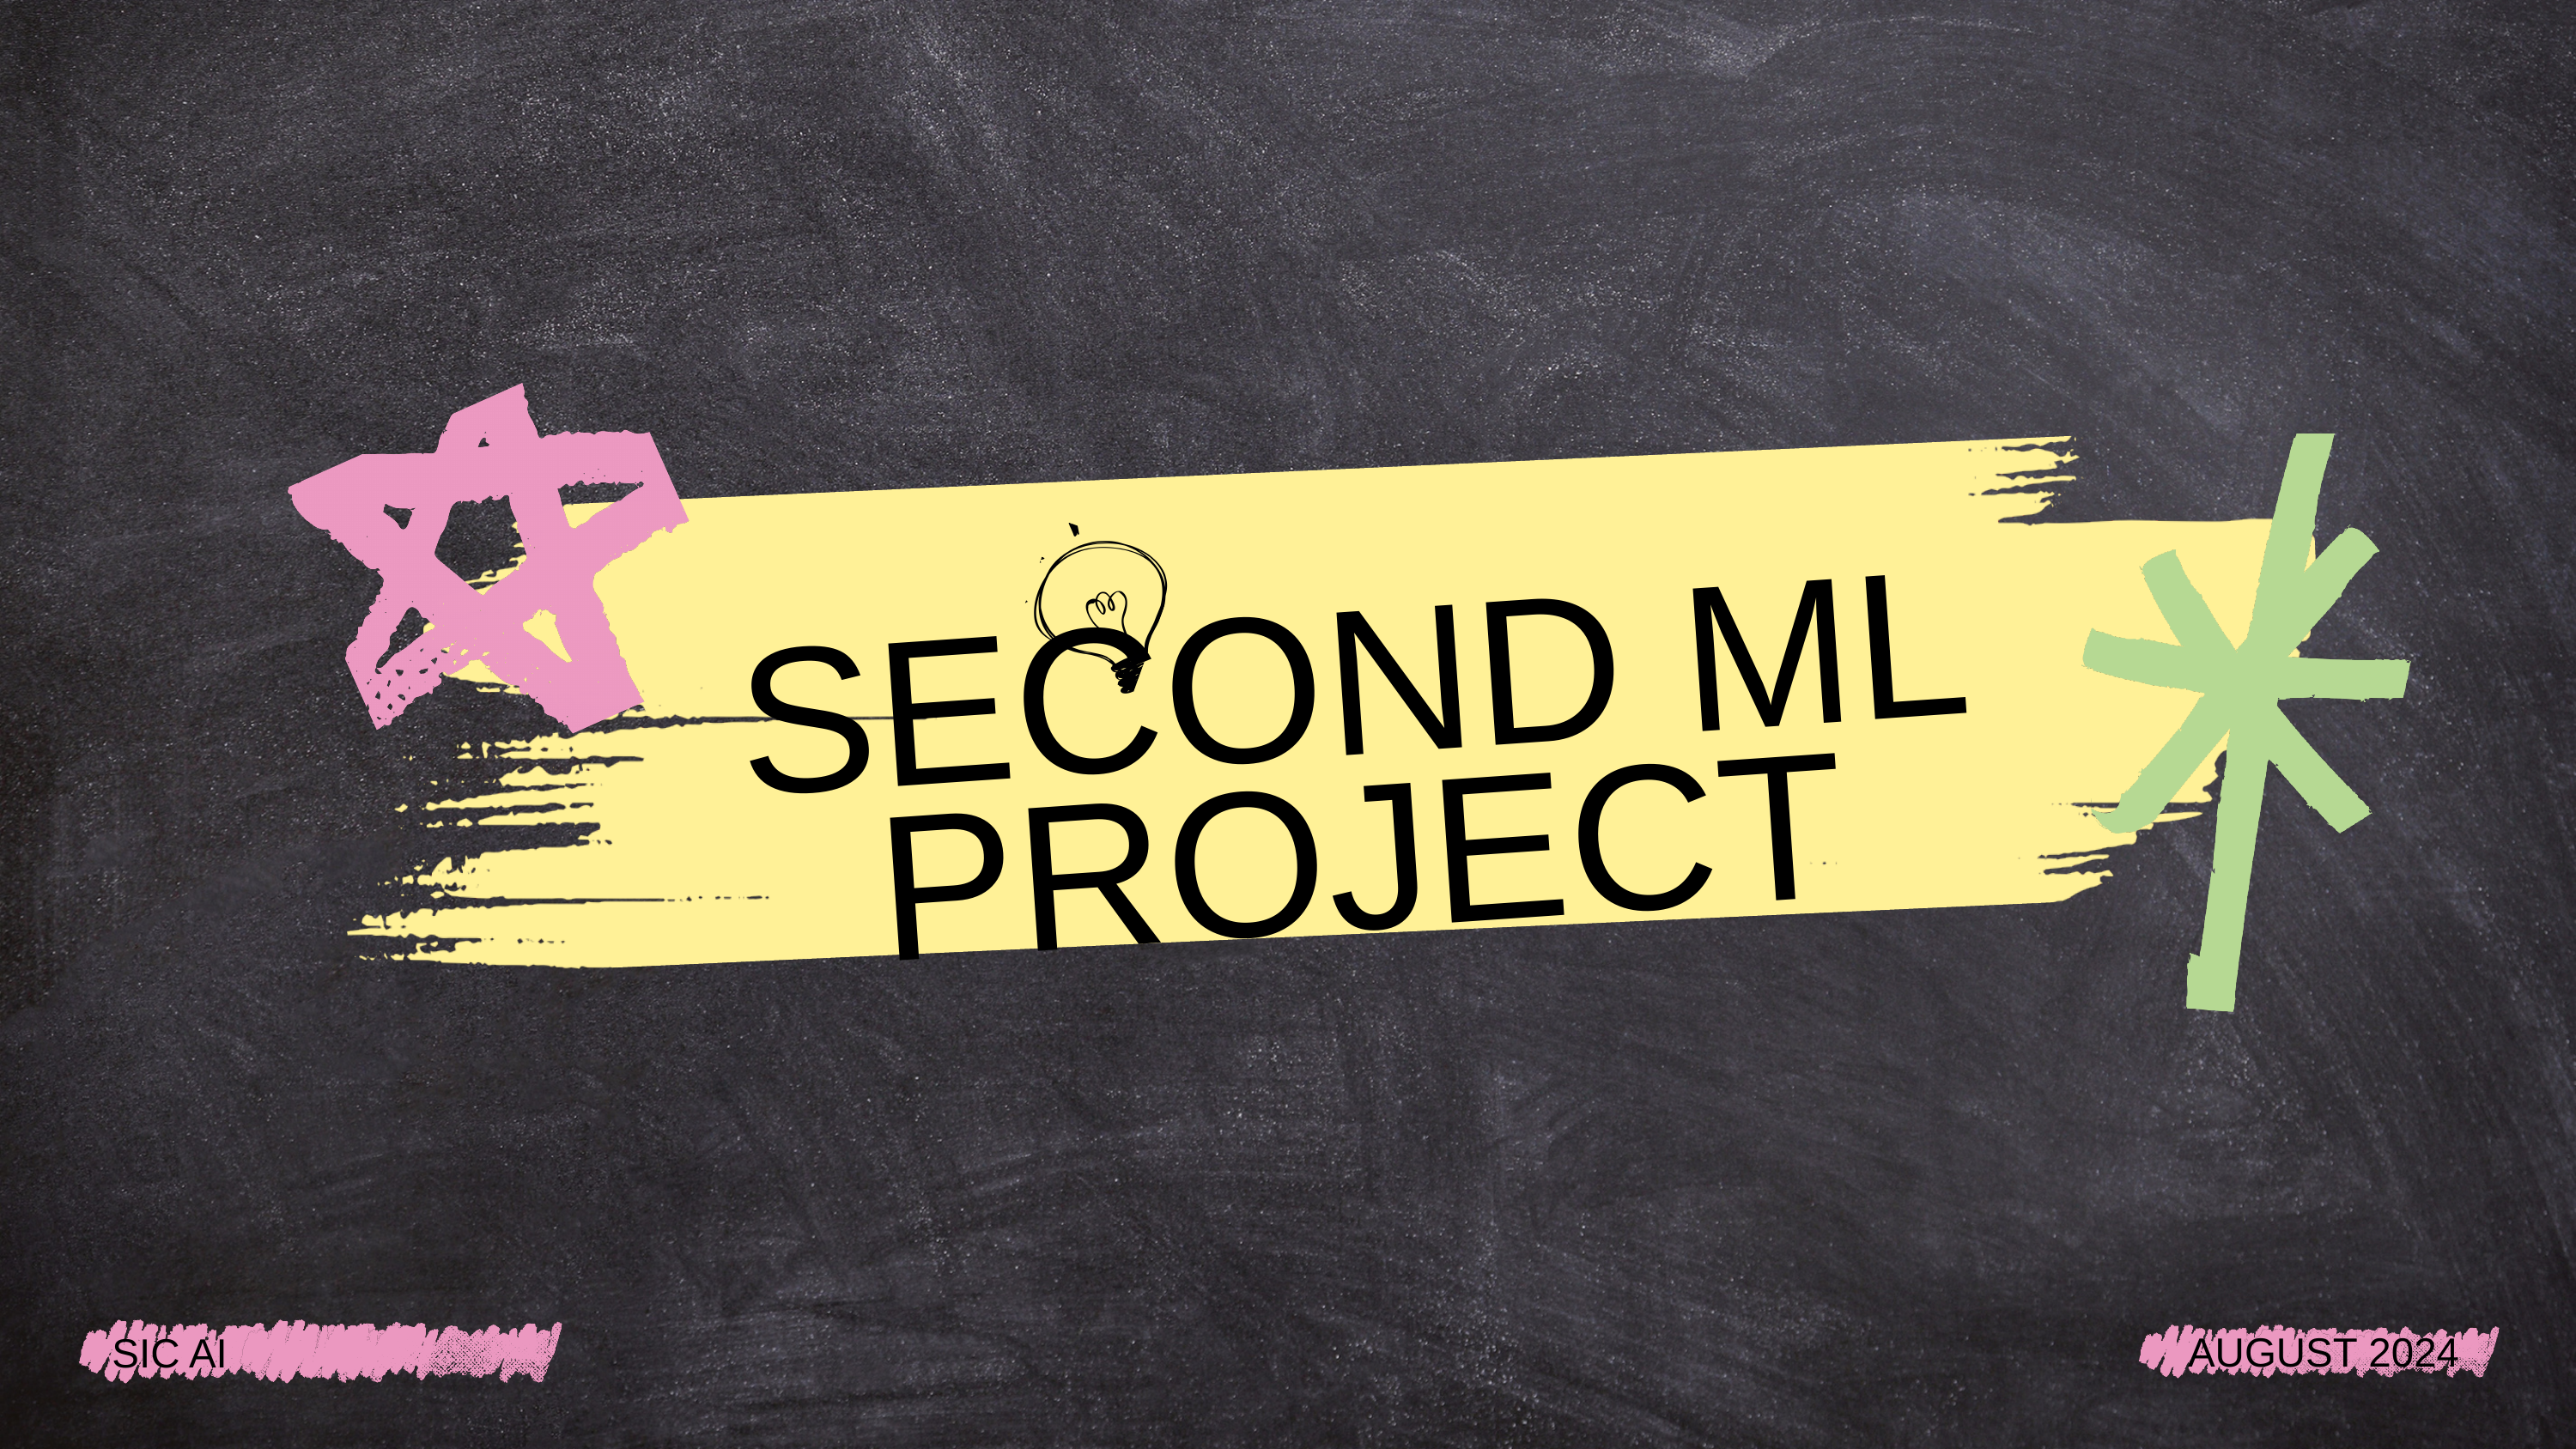

SECOND ML PROJECT

AUGUST 2024
SIC AI